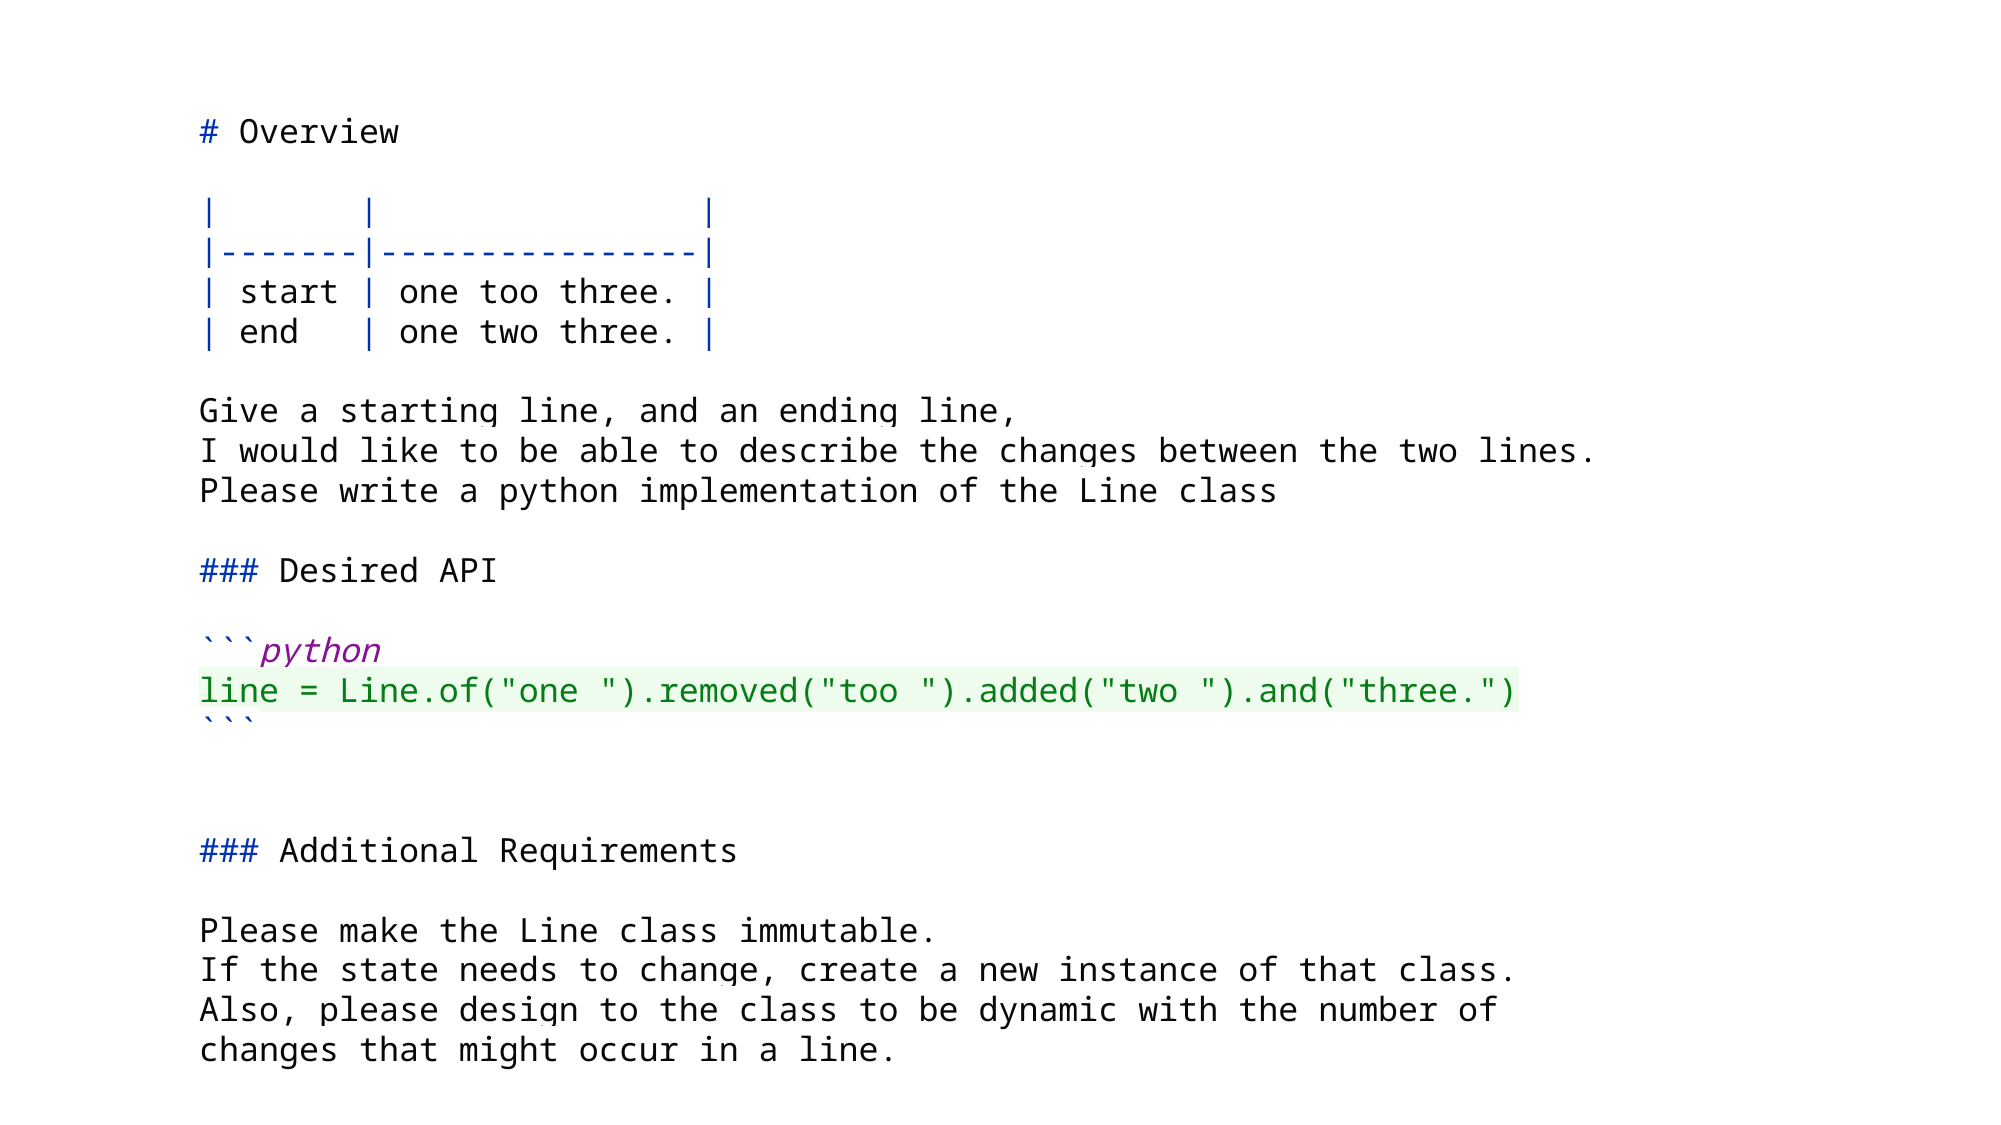

# Overview |       |                | |-------|----------------| | start | one too three. | | end   | one two three. | Give a starting line, and an ending line, I would like to be able to describe the changes between the two lines. Please write a python implementation of the Line class ### Desired API ```python line = Line.of("one ").removed("too ").added("two ").and("three.") ``` ### Additional Requirements Please make the Line class immutable. If the state needs to change, create a new instance of that class. Also, please design to the class to be dynamic with the number of changes that might occur in a line.